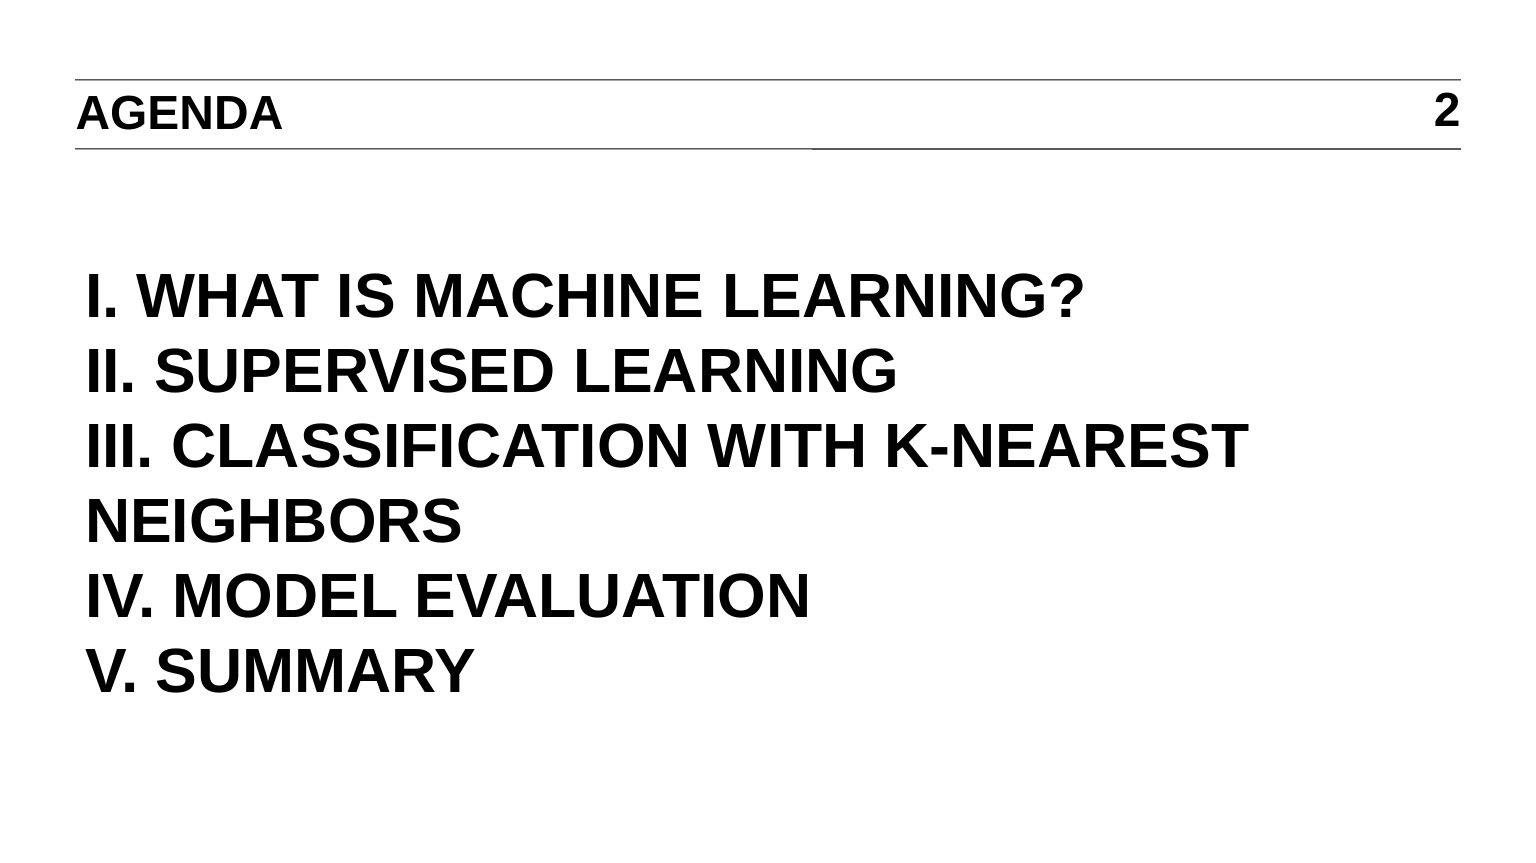

agenda

2
# I. what is machine learning? iI. Supervised Learning iii. Classification with K-Nearest Neighbors Iv. MODEL EVALUATION V. Summary